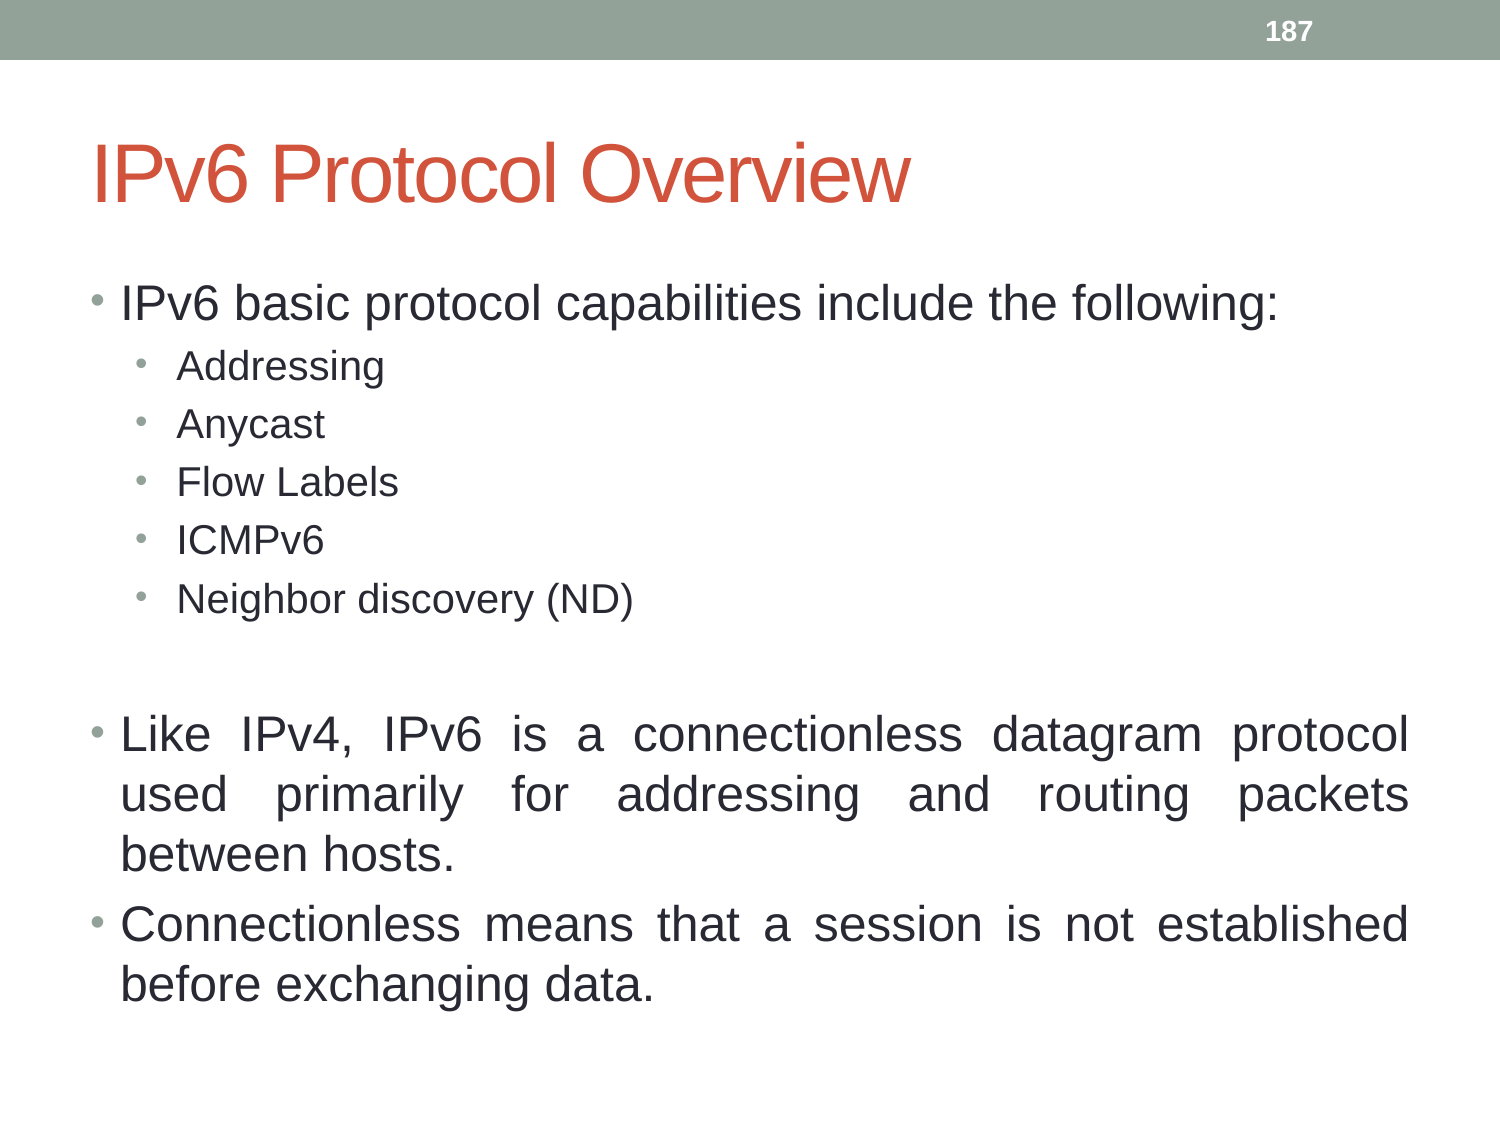

187
# IPv6 Protocol Overview
IPv6 basic protocol capabilities include the following:
 Addressing
 Anycast
 Flow Labels
 ICMPv6
 Neighbor discovery (ND)

Like IPv4, IPv6 is a connectionless datagram protocol used primarily for addressing and routing packets between hosts.
Connectionless means that a session is not established before exchanging data.